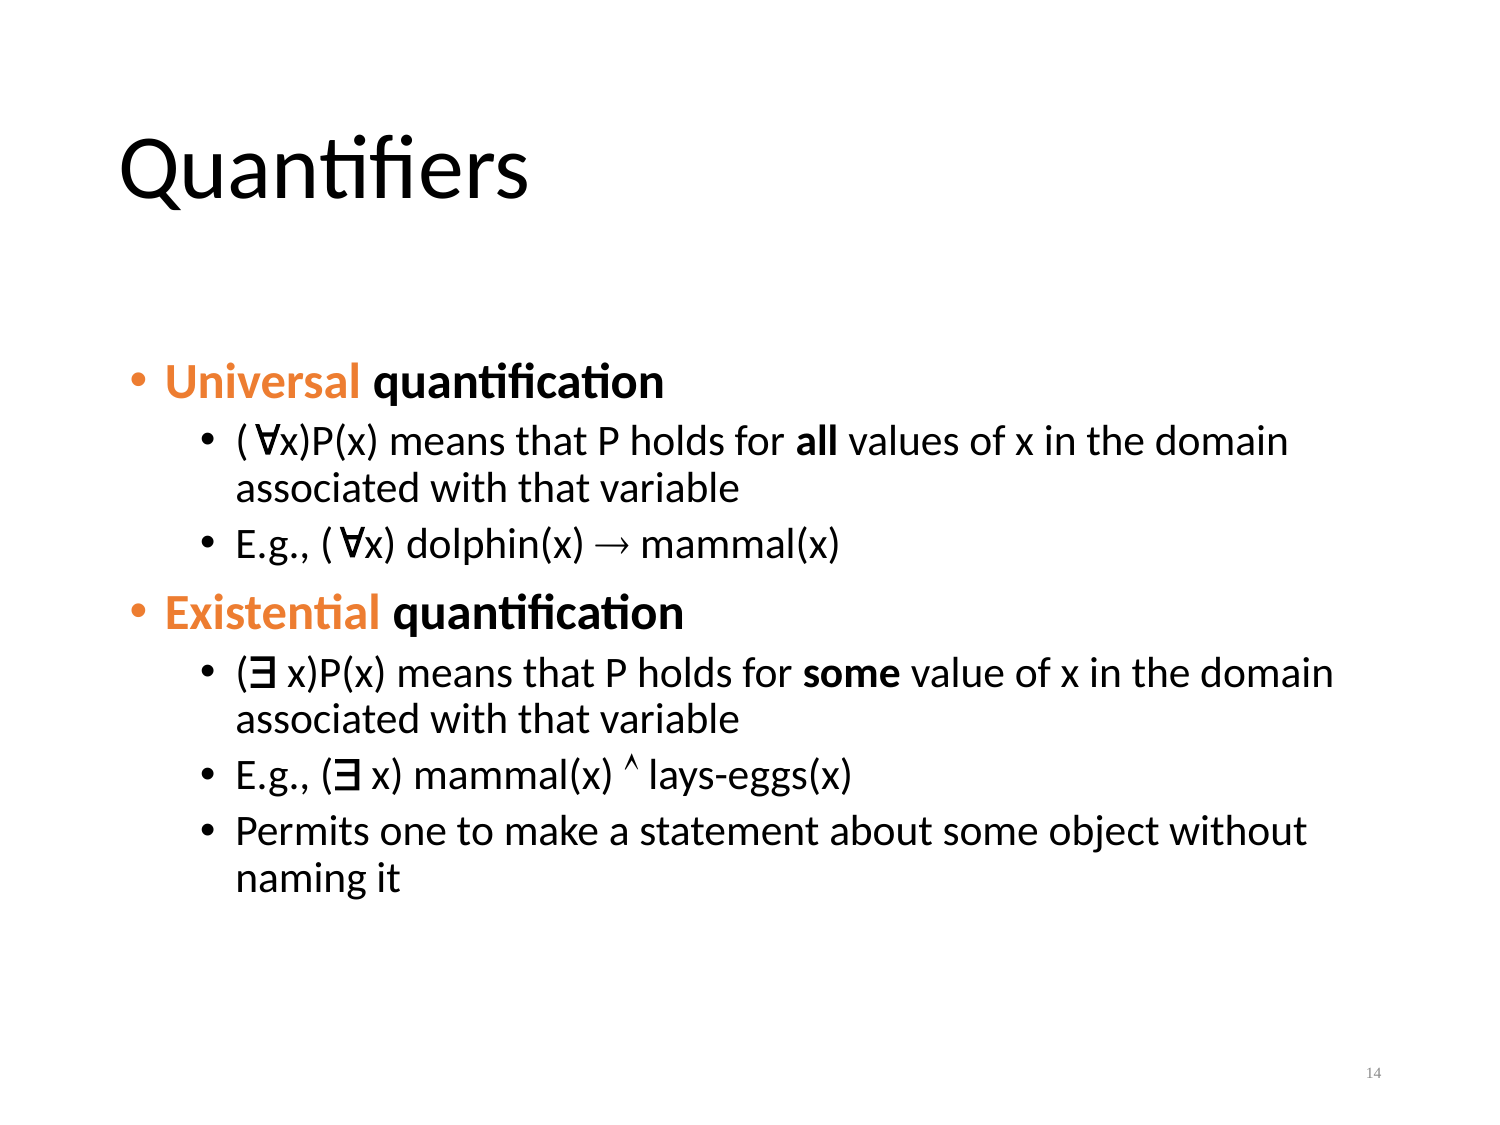

# Quantifiers
Universal quantification
(∀x)P(x) means that P holds for all values of x in the domain associated with that variable
E.g., (∀x) dolphin(x) → mammal(x)
Existential quantification
(∃ x)P(x) means that P holds for some value of x in the domain associated with that variable
E.g., (∃ x) mammal(x) ∧ lays-eggs(x)
Permits one to make a statement about some object without naming it

14